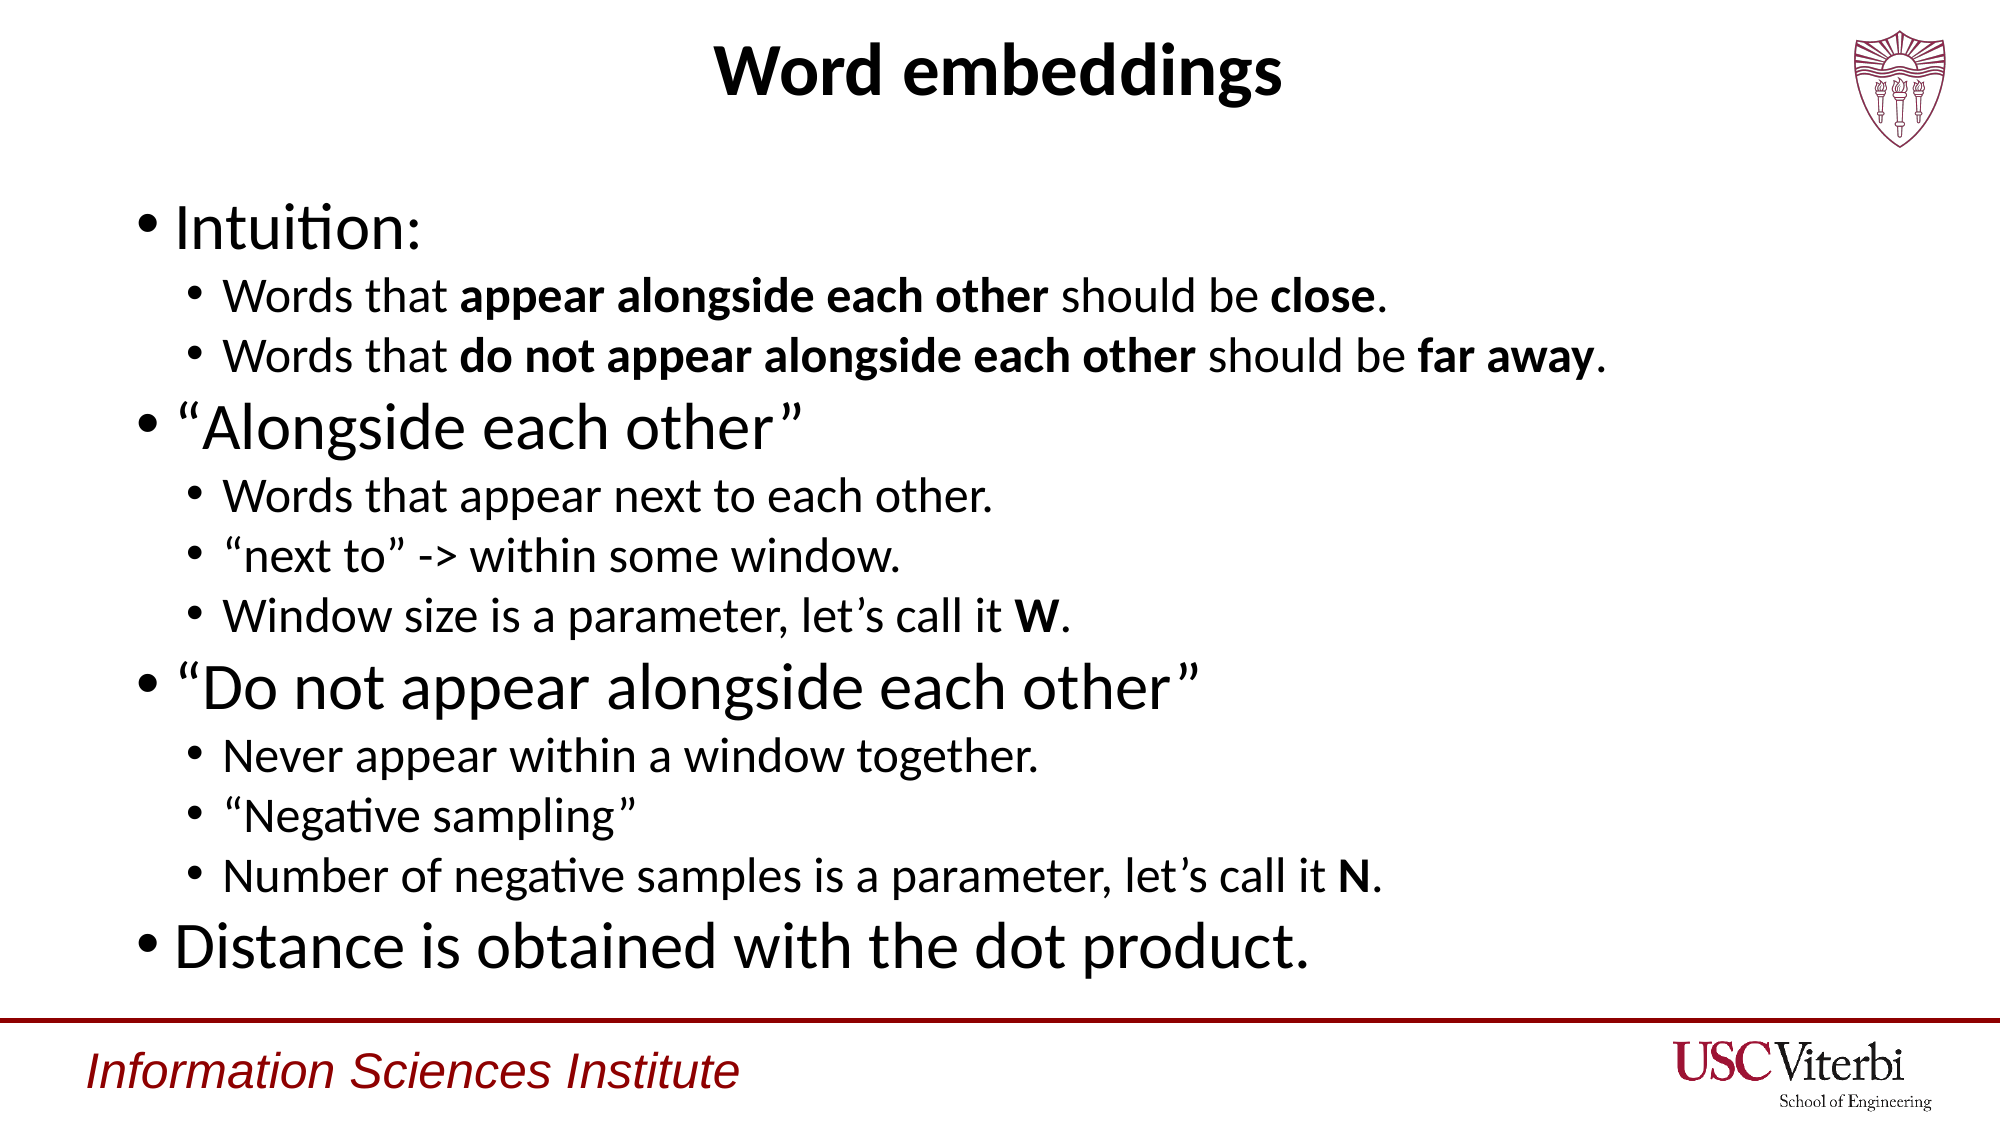

Word embeddings
 Intuition:
 Words that appear alongside each other should be close.
 Words that do not appear alongside each other should be far away.
 “Alongside each other”
 Words that appear next to each other.
 “next to” -> within some window.
 Window size is a parameter, let’s call it W.
 “Do not appear alongside each other”
 Never appear within a window together.
 “Negative sampling”
 Number of negative samples is a parameter, let’s call it N.
 Distance is obtained with the dot product.